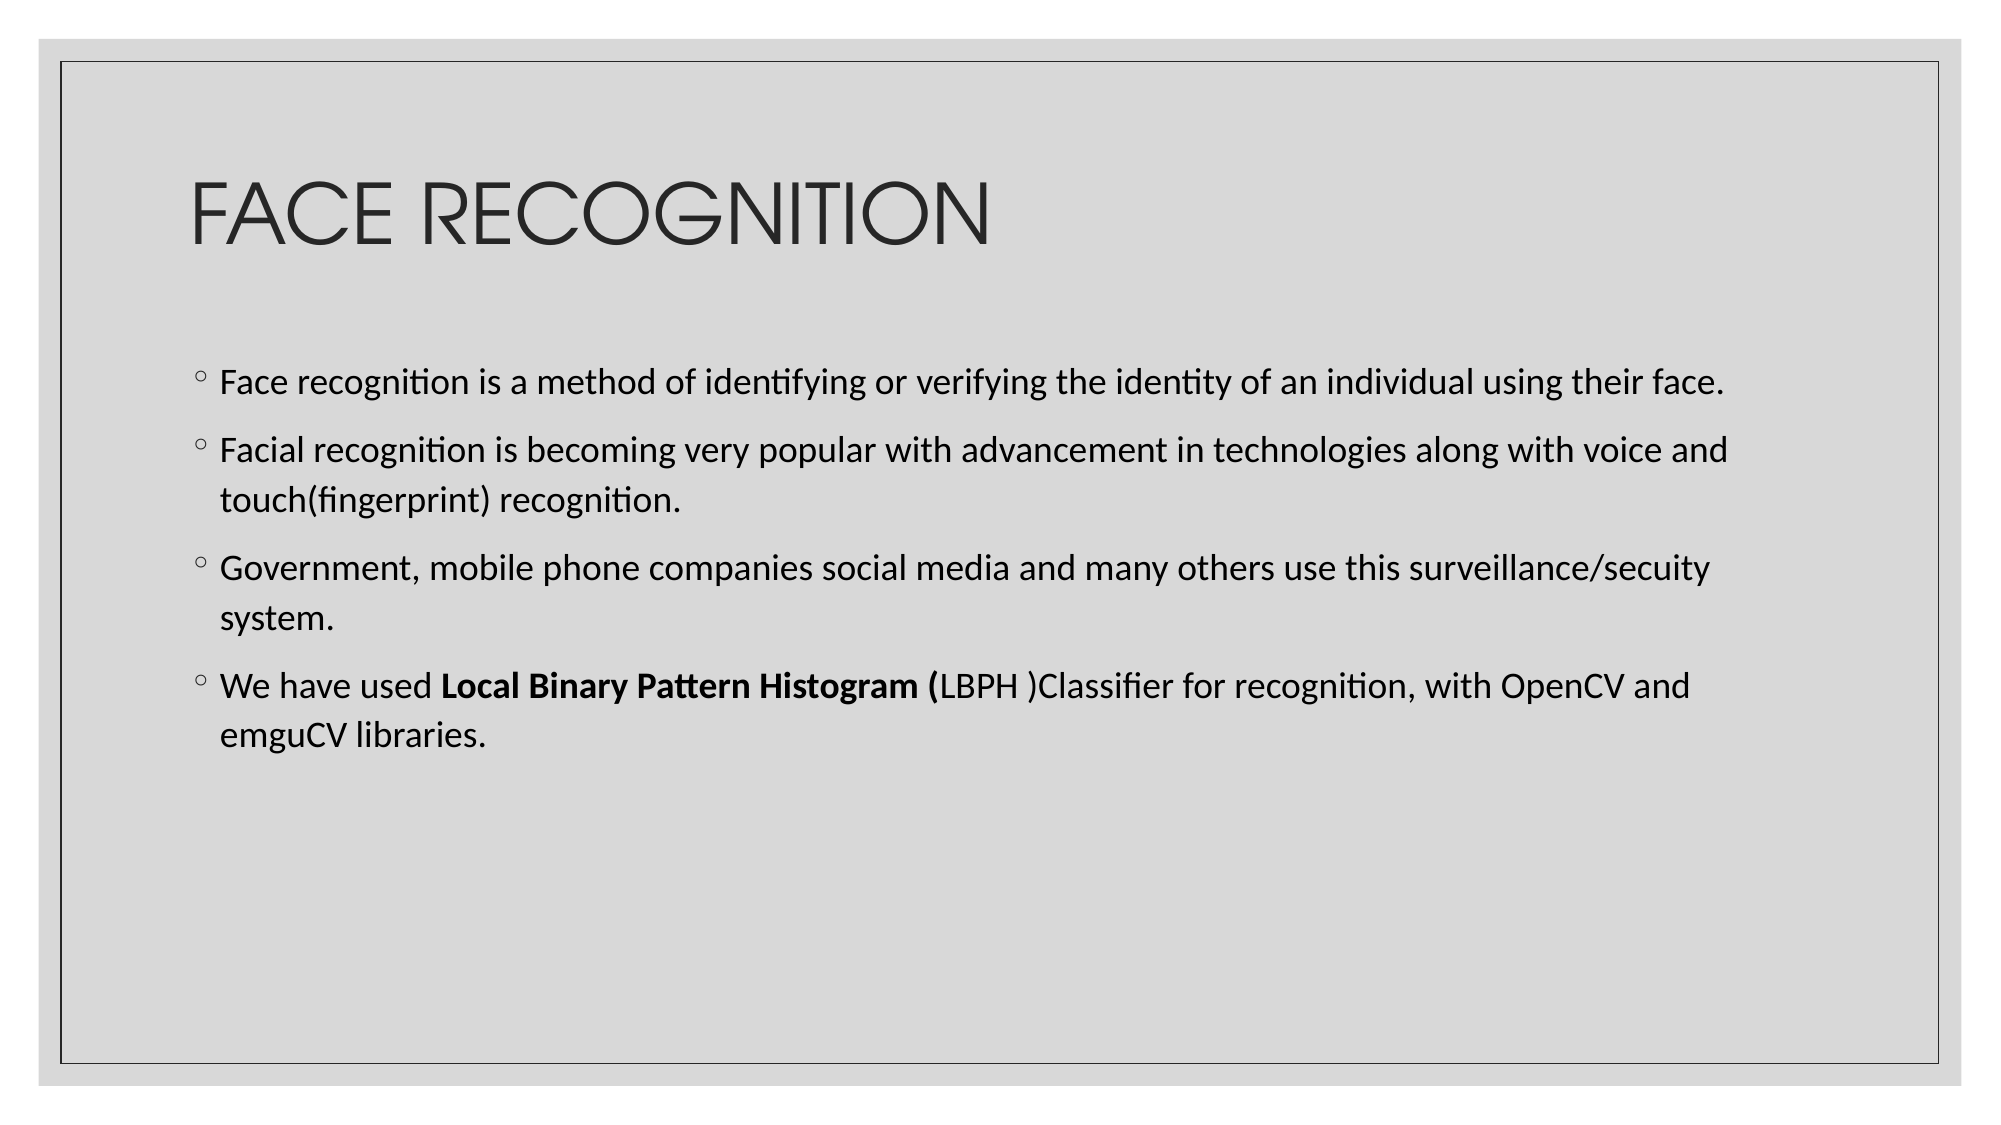

# FACE RECOGNITION
Face recognition is a method of identifying or verifying the identity of an individual using their face.
Facial recognition is becoming very popular with advancement in technologies along with voice and touch(fingerprint) recognition.
Government, mobile phone companies social media and many others use this surveillance/secuity system.
We have used Local Binary Pattern Histogram (LBPH )Classifier for recognition, with OpenCV and emguCV libraries.